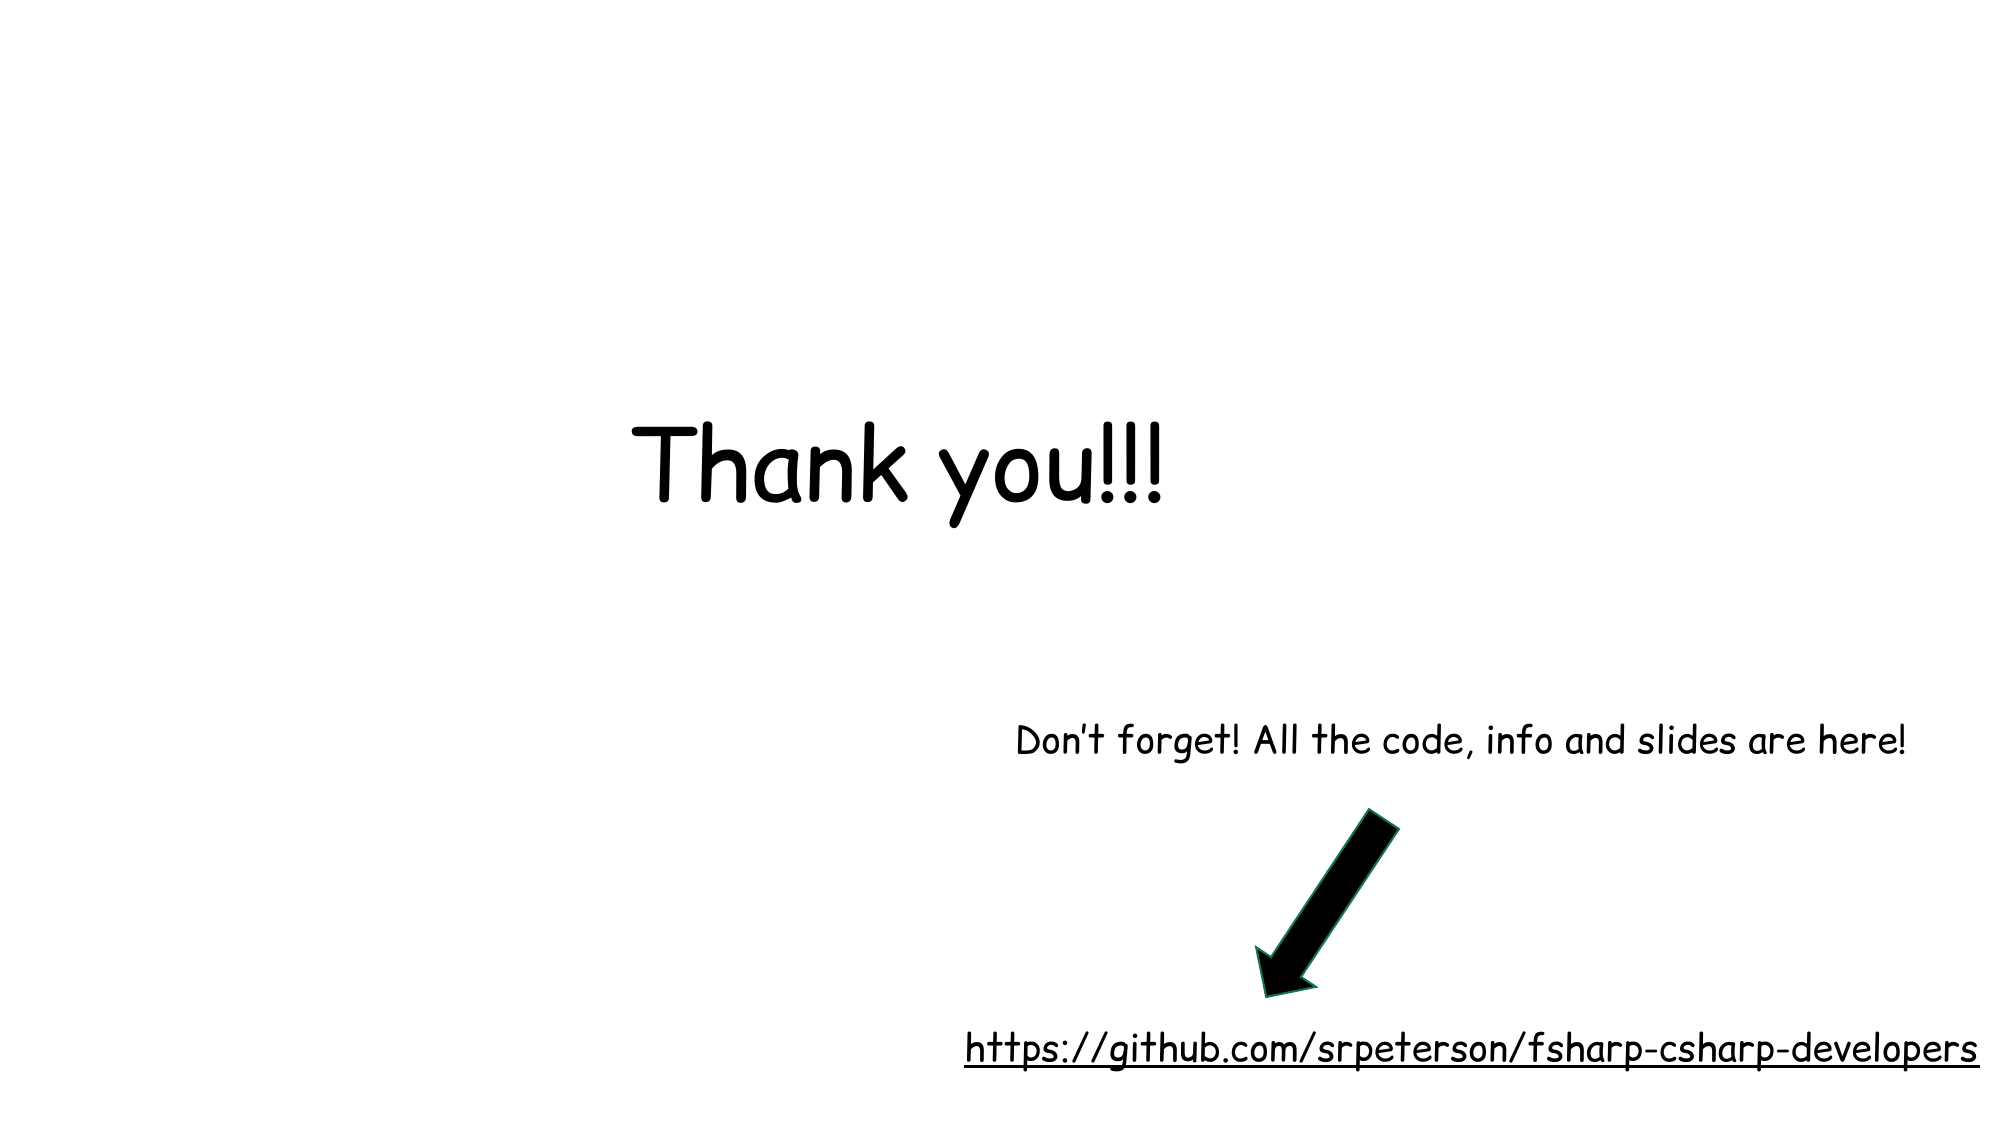

Thank you!!!
Don’t forget! All the code, info and slides are here!

https://github.com/srpeterson/fsharp-csharp-developers